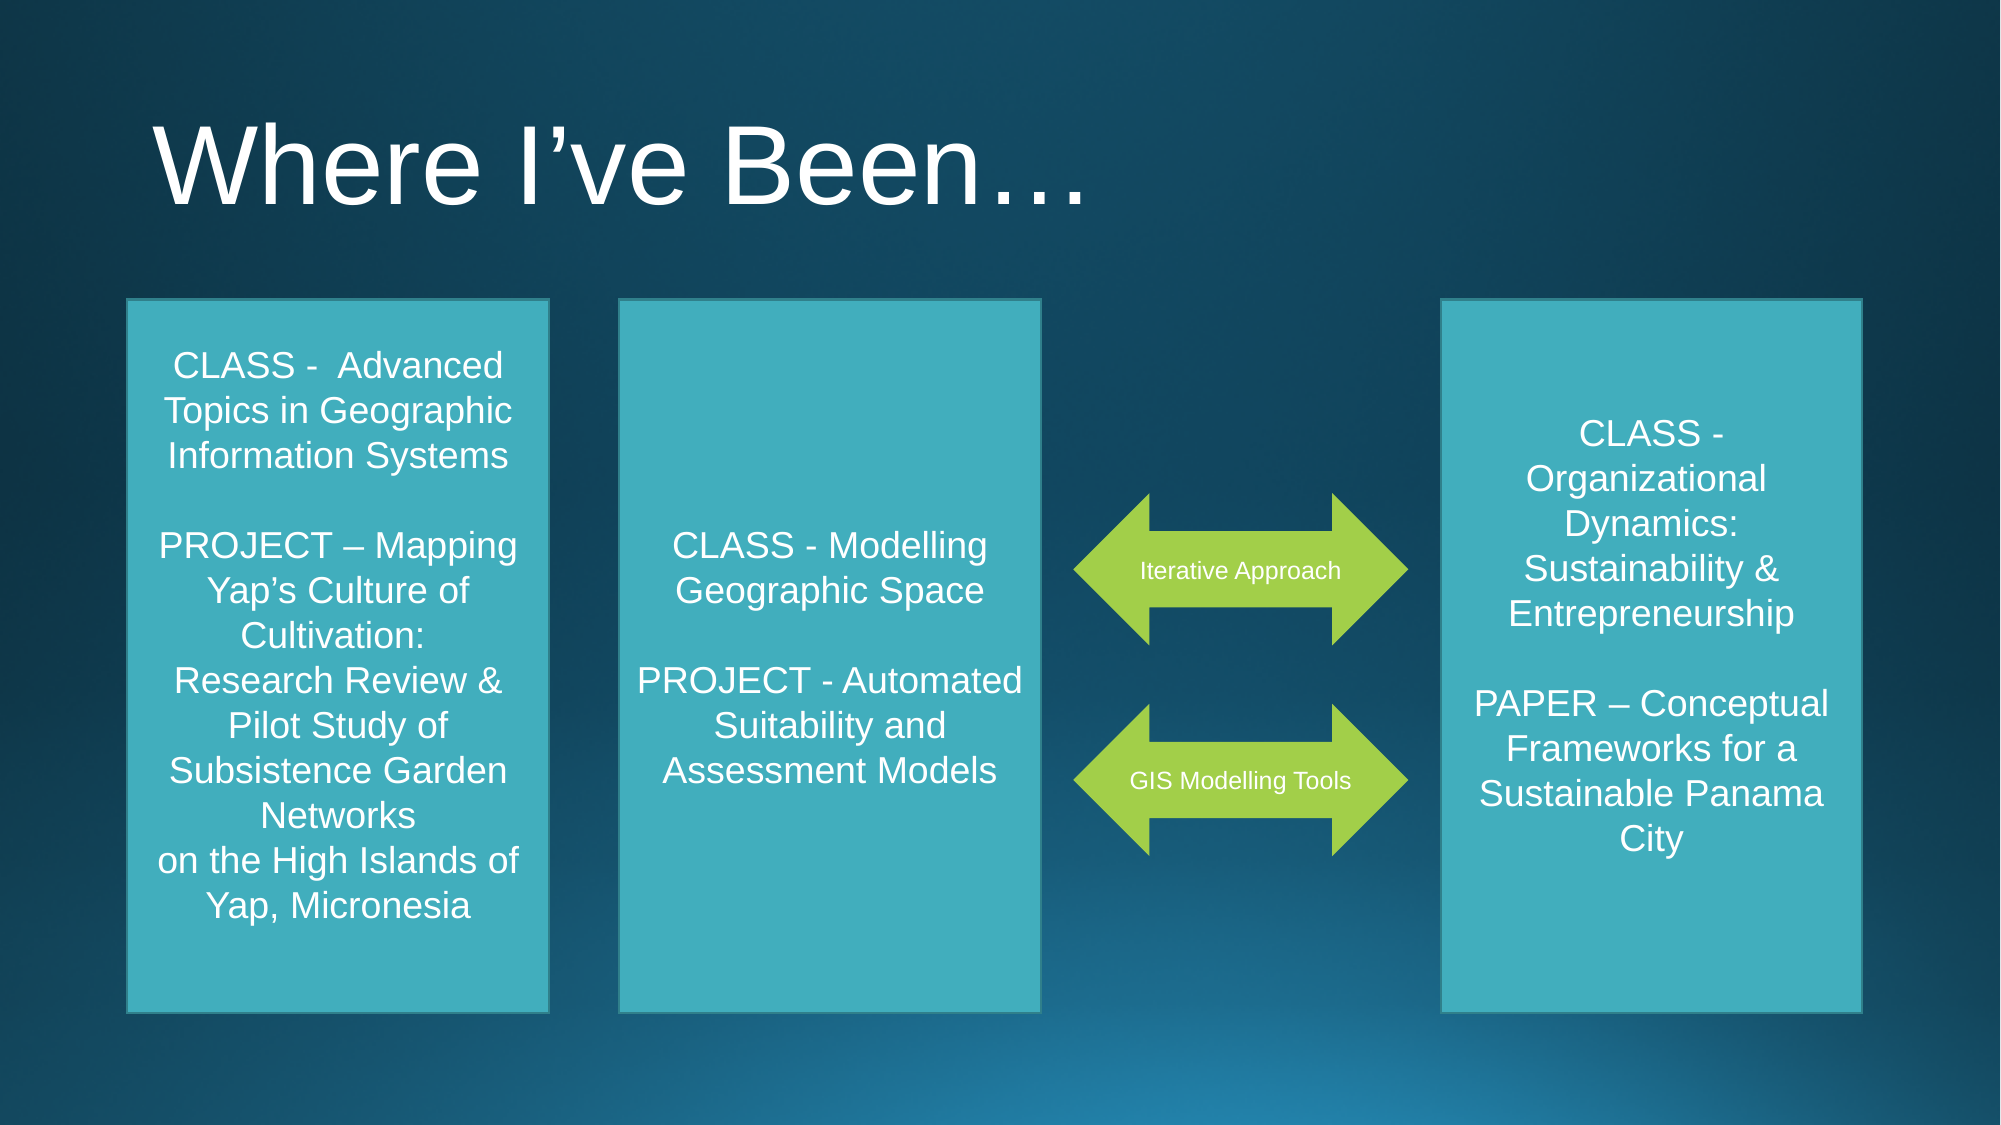

# Where I’ve Been…
CLASS -  Advanced Topics in Geographic Information Systems

PROJECT – Mapping Yap’s Culture of Cultivation:
Research Review &
Pilot Study of Subsistence Garden Networks
on the High Islands of Yap, Micronesia

CLASS - Modelling Geographic Space

PROJECT - Automated Suitability and Assessment Models
CLASS - Organizational
Dynamics:
Sustainability & Entrepreneurship

PAPER – Conceptual Frameworks for a Sustainable Panama City

Iterative Approach
GIS Modelling Tools